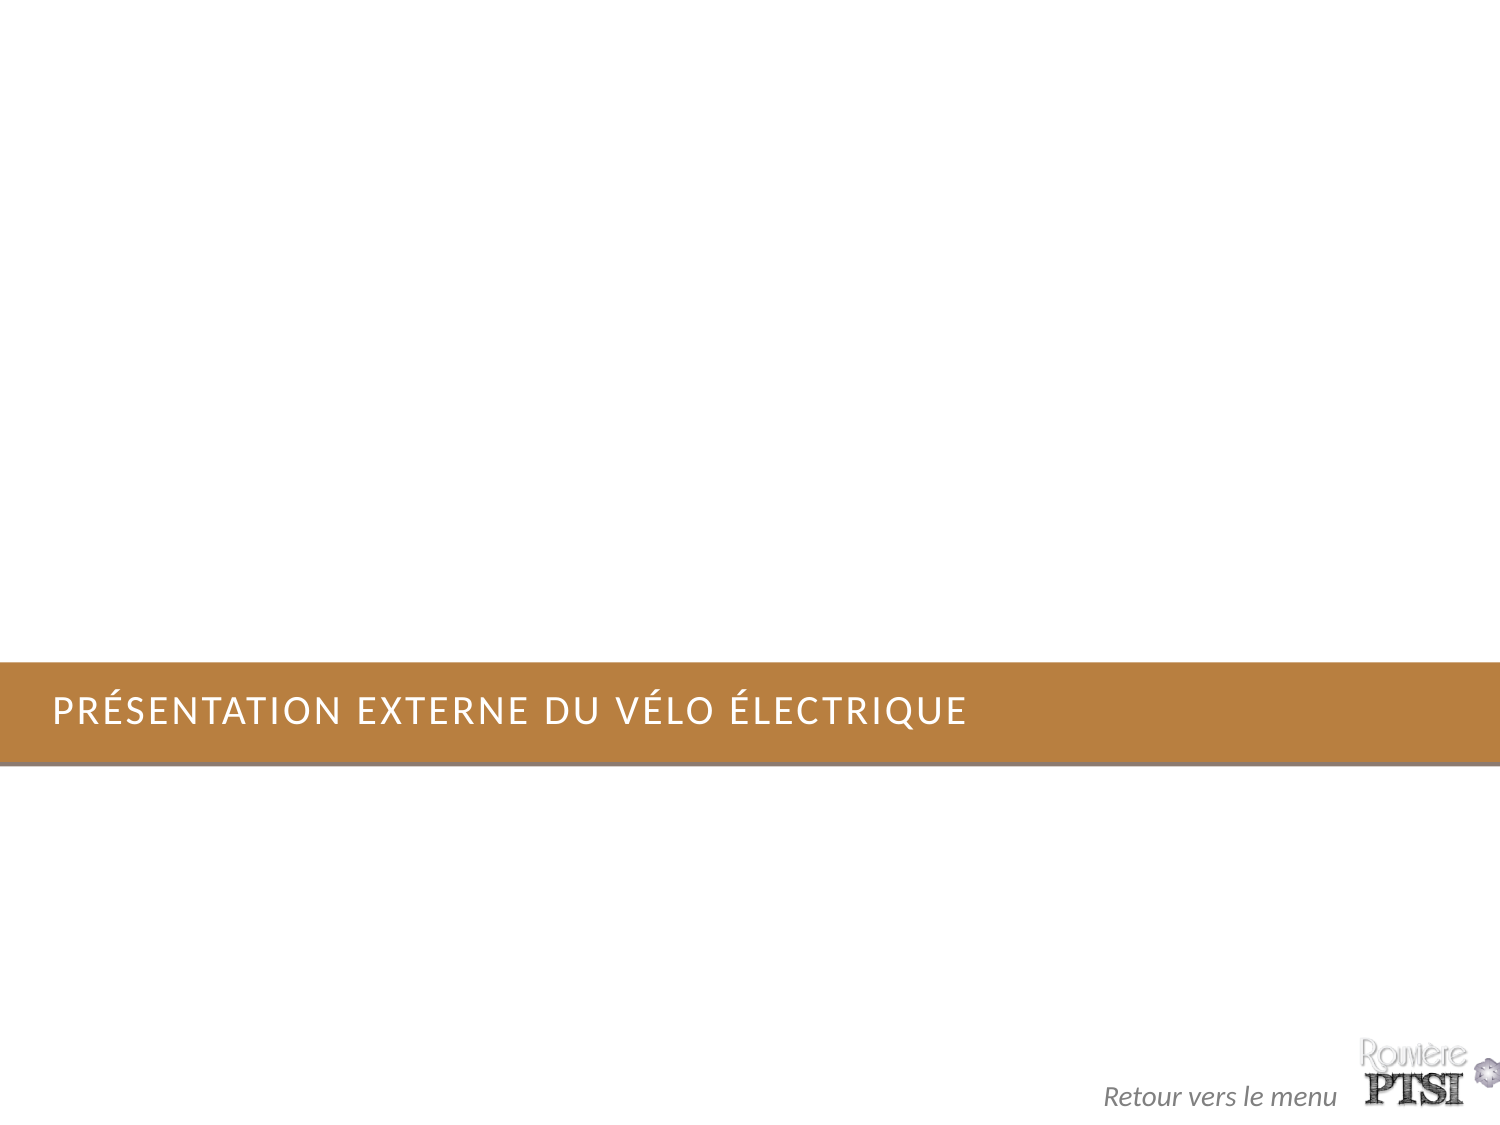

# Présentation externe du vélo électrique
22
Retour vers le menu